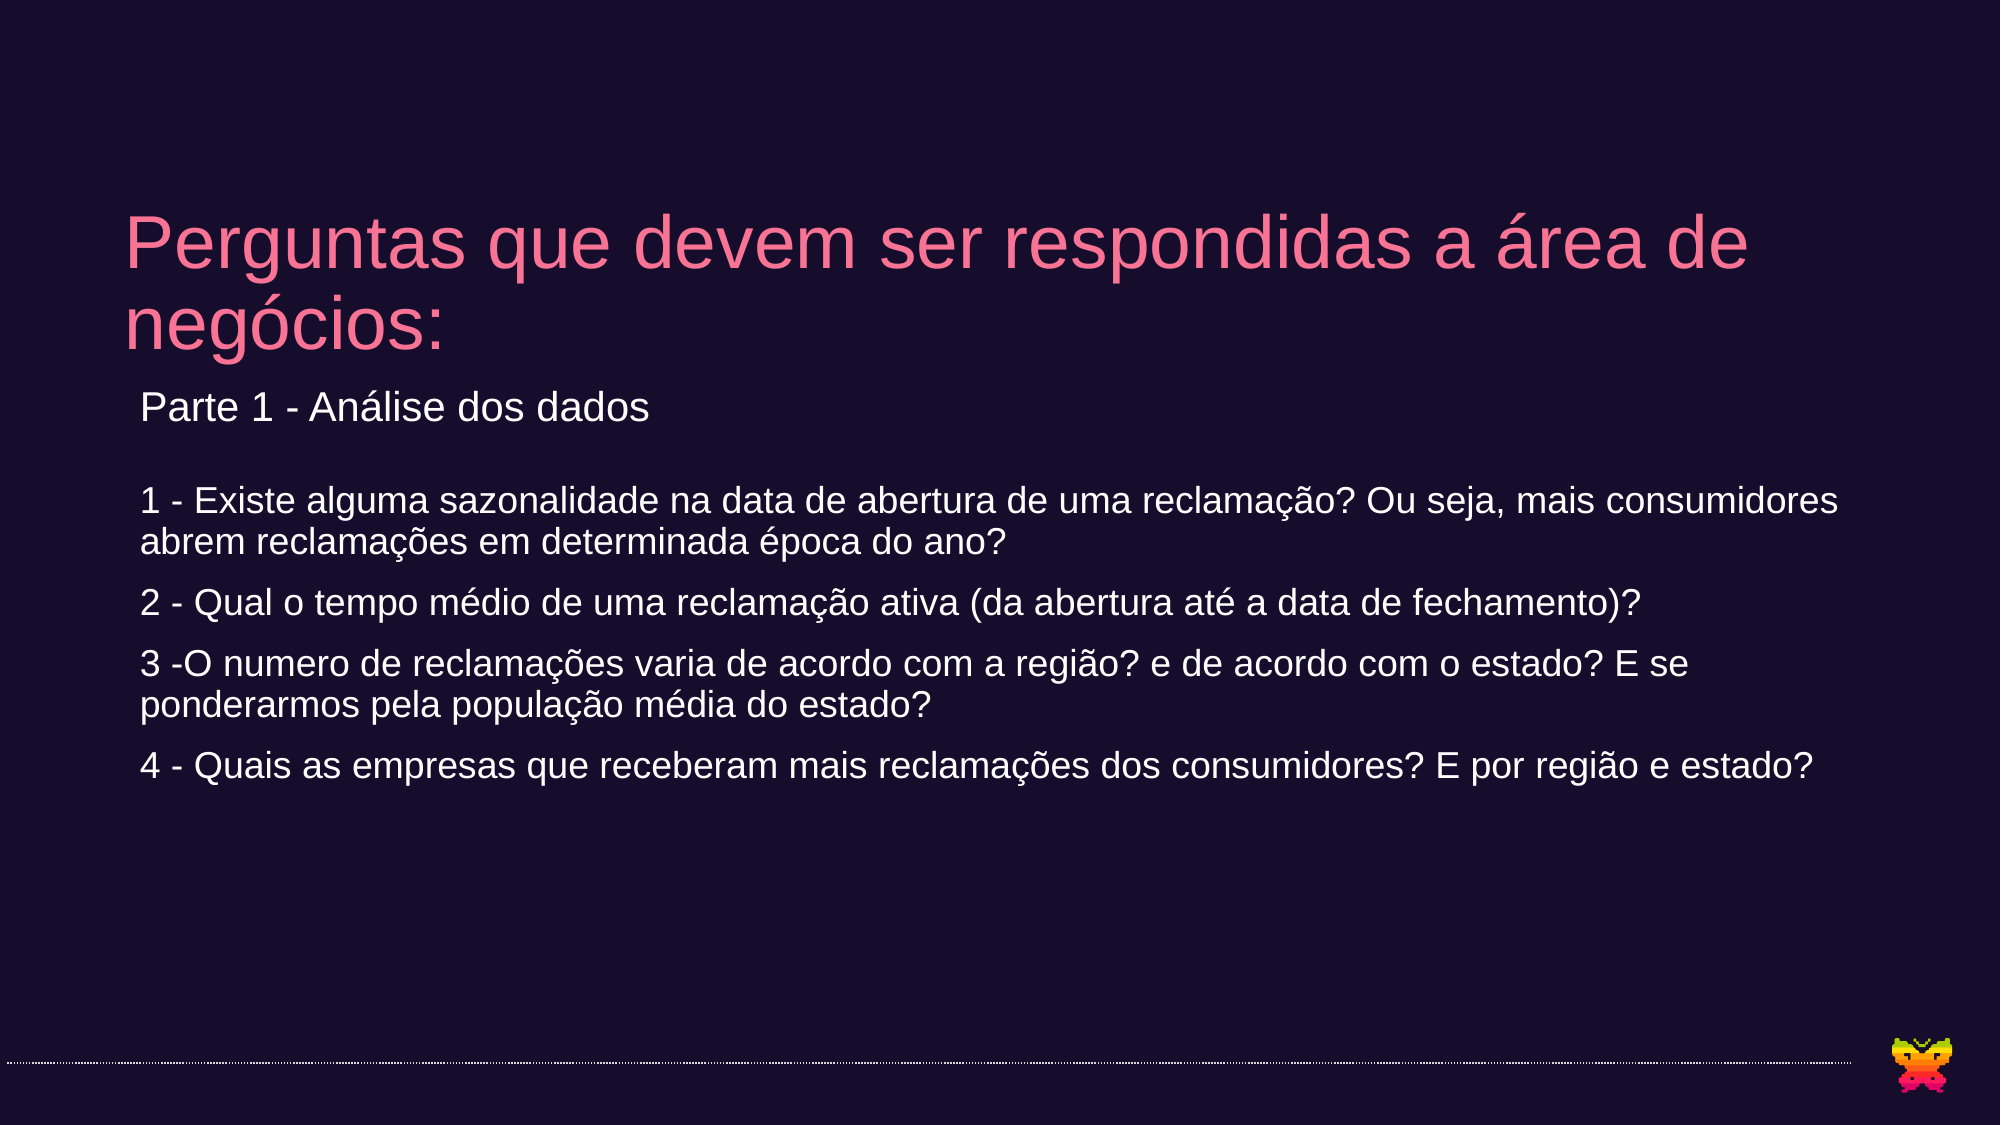

# Perguntas que devem ser respondidas a área de negócios:
Parte 1 - Análise dos dados

1 - Existe alguma sazonalidade na data de abertura de uma reclamação? Ou seja, mais consumidores abrem reclamações em determinada época do ano?
2 - Qual o tempo médio de uma reclamação ativa (da abertura até a data de fechamento)?
3 -O numero de reclamações varia de acordo com a região? e de acordo com o estado? E se ponderarmos pela população média do estado?
4 - Quais as empresas que receberam mais reclamações dos consumidores? E por região e estado?